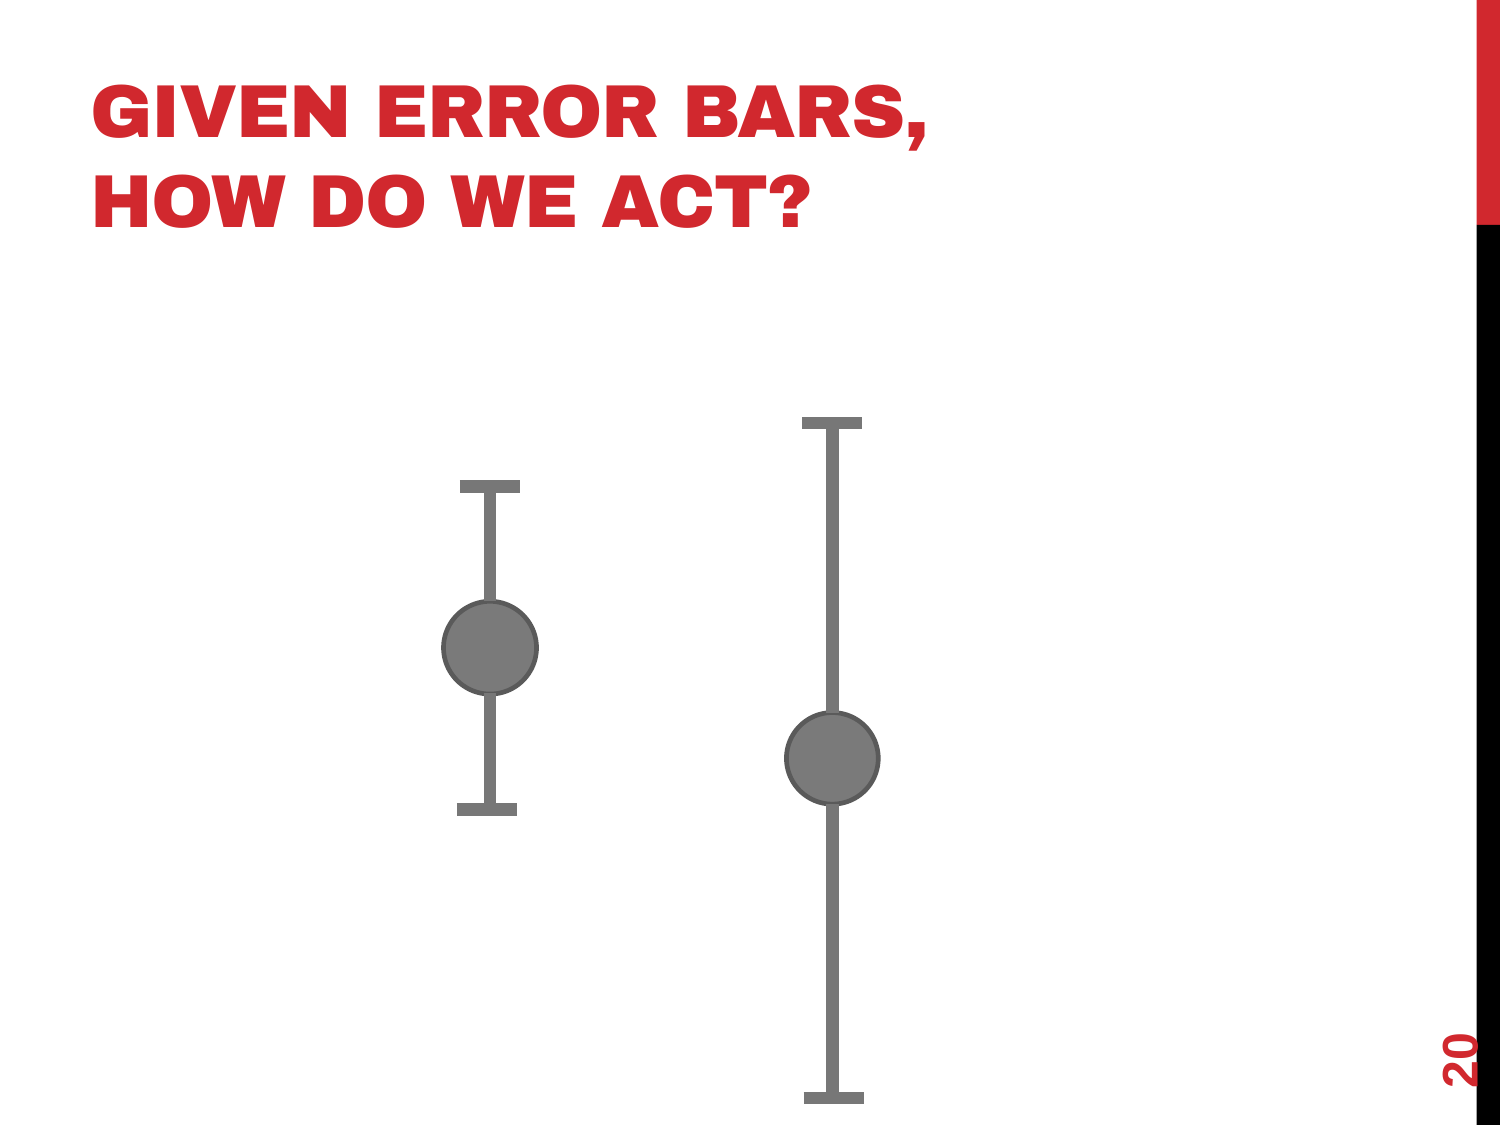

# Given Error bars, how do we act?

20